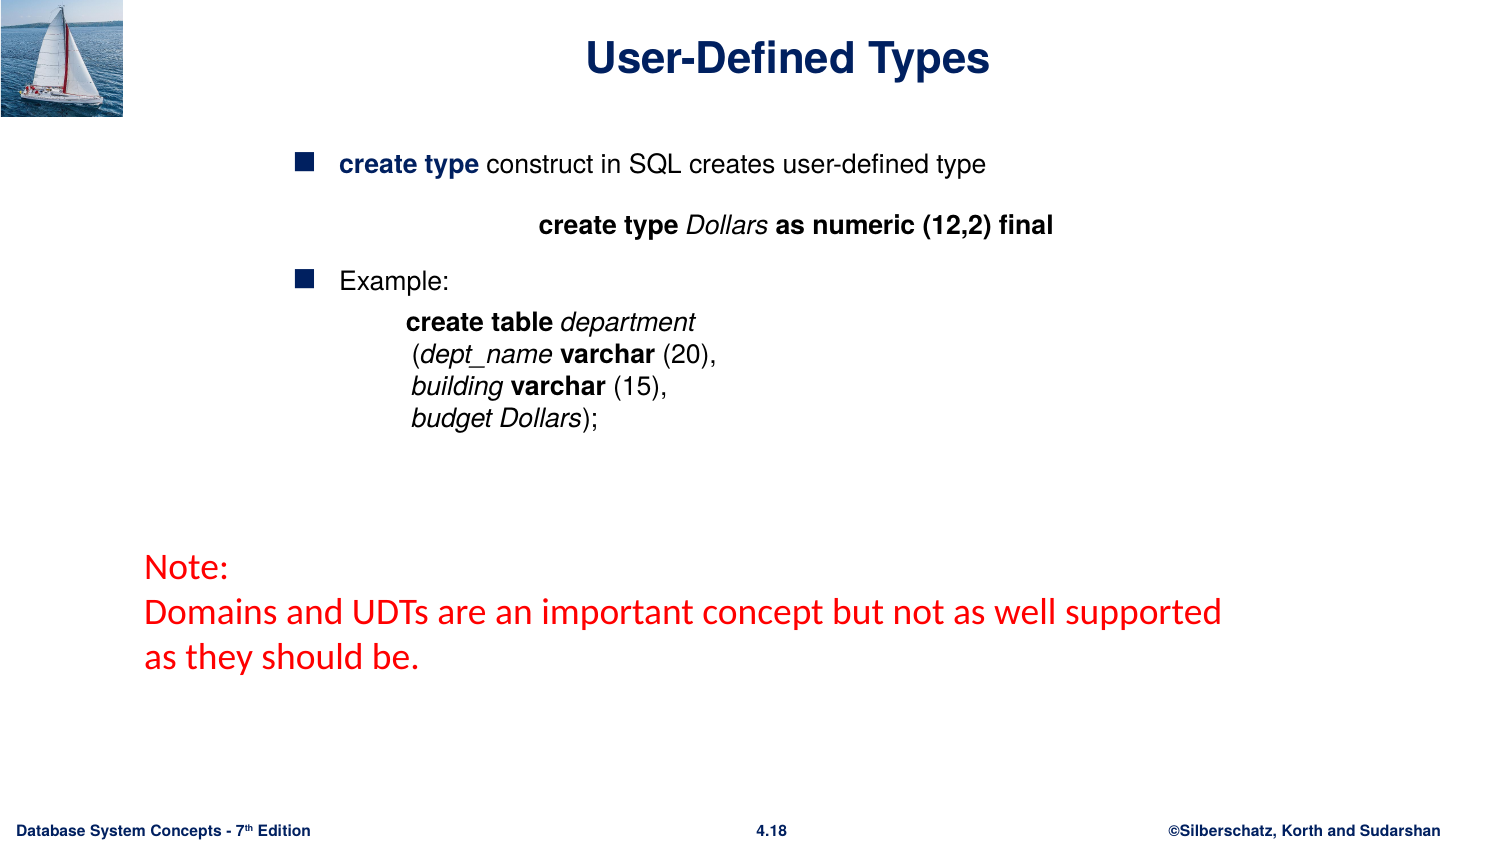

# User-Defined Types
create type construct in SQL creates user-defined type

		create type Dollars as numeric (12,2) final
Example:
               create table department
          (dept_name varchar (20),
          building varchar (15),
          budget Dollars);
Note:
Domains and UDTs are an important concept but not as well supported
as they should be.